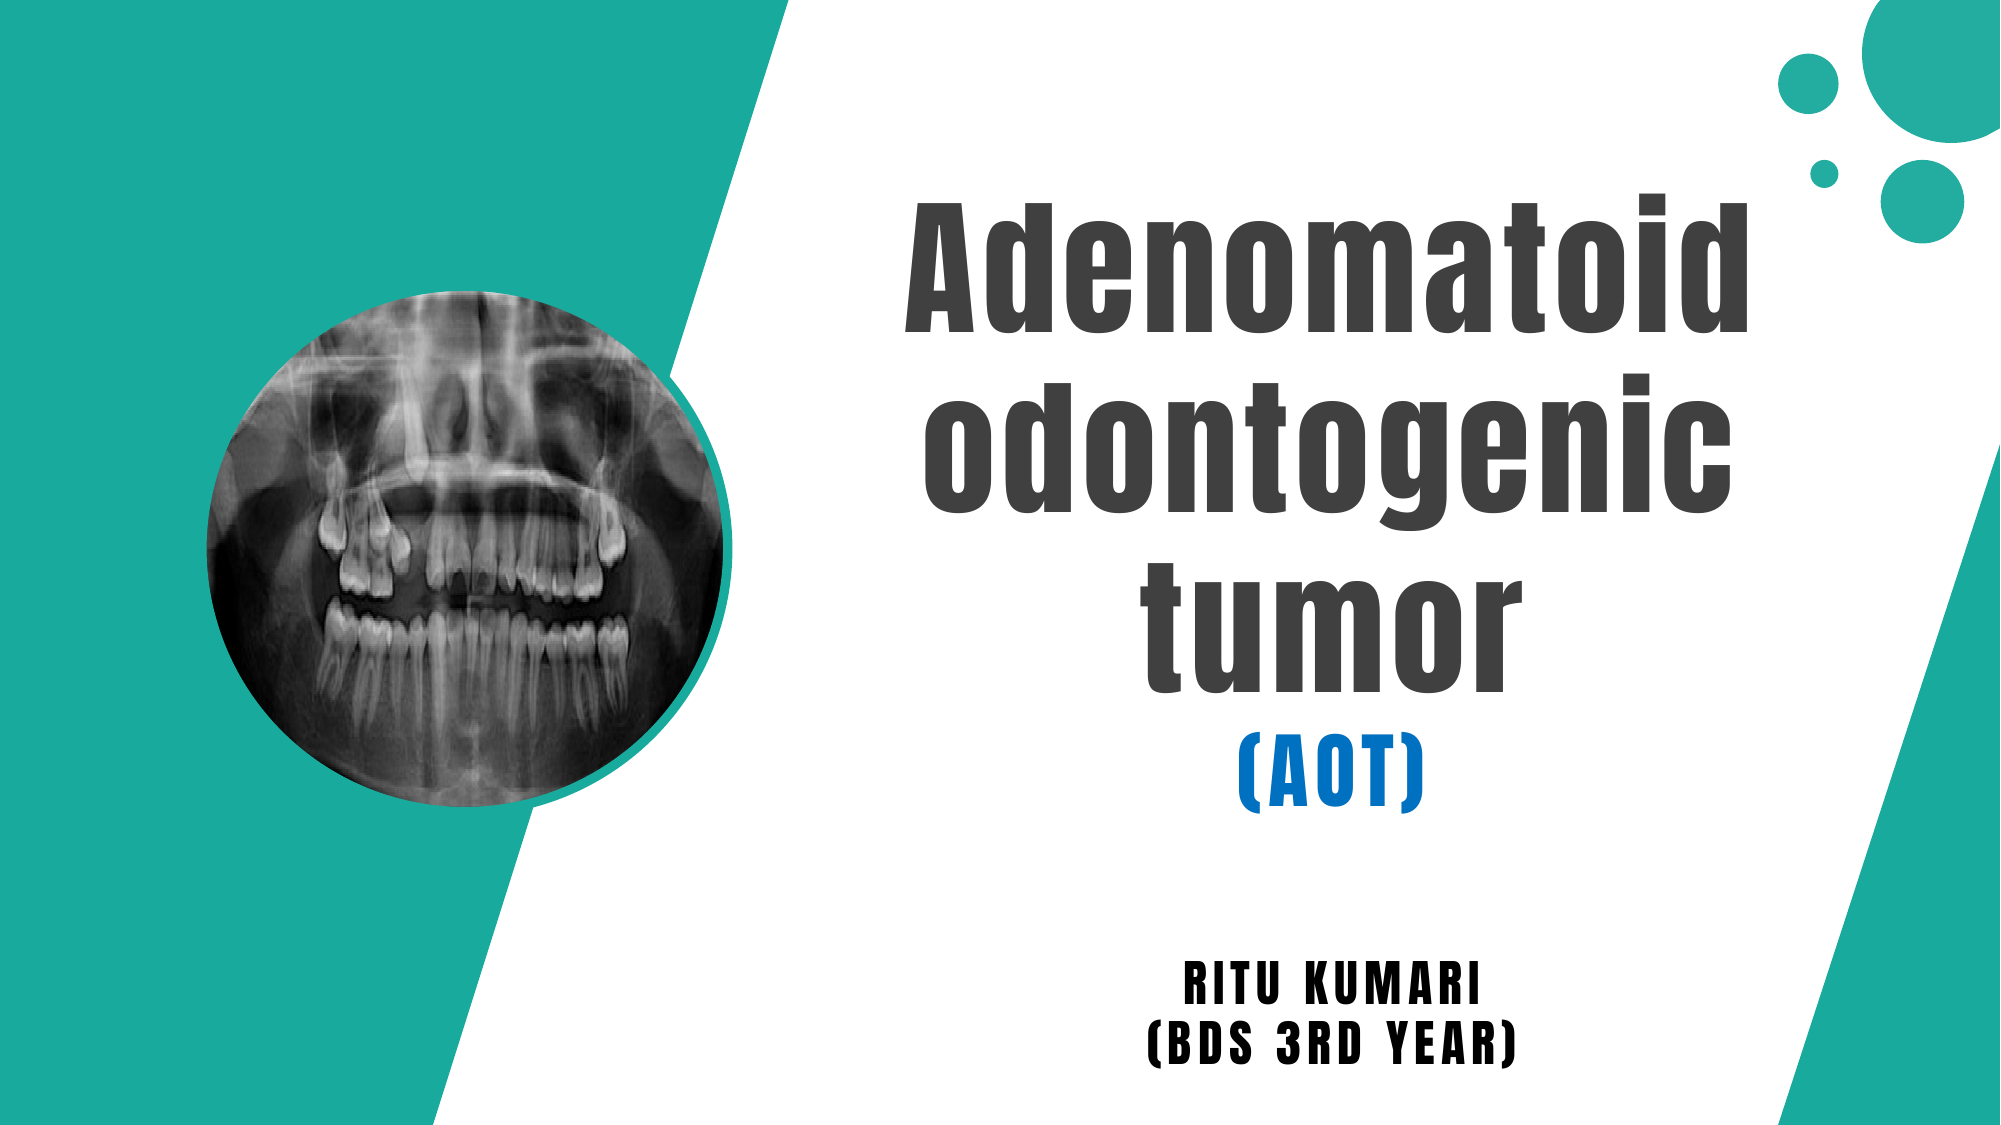

Adenomatoid odontogenic tumor

(AOT)
RITU KUMARI
(BDS 3RD YEAR)